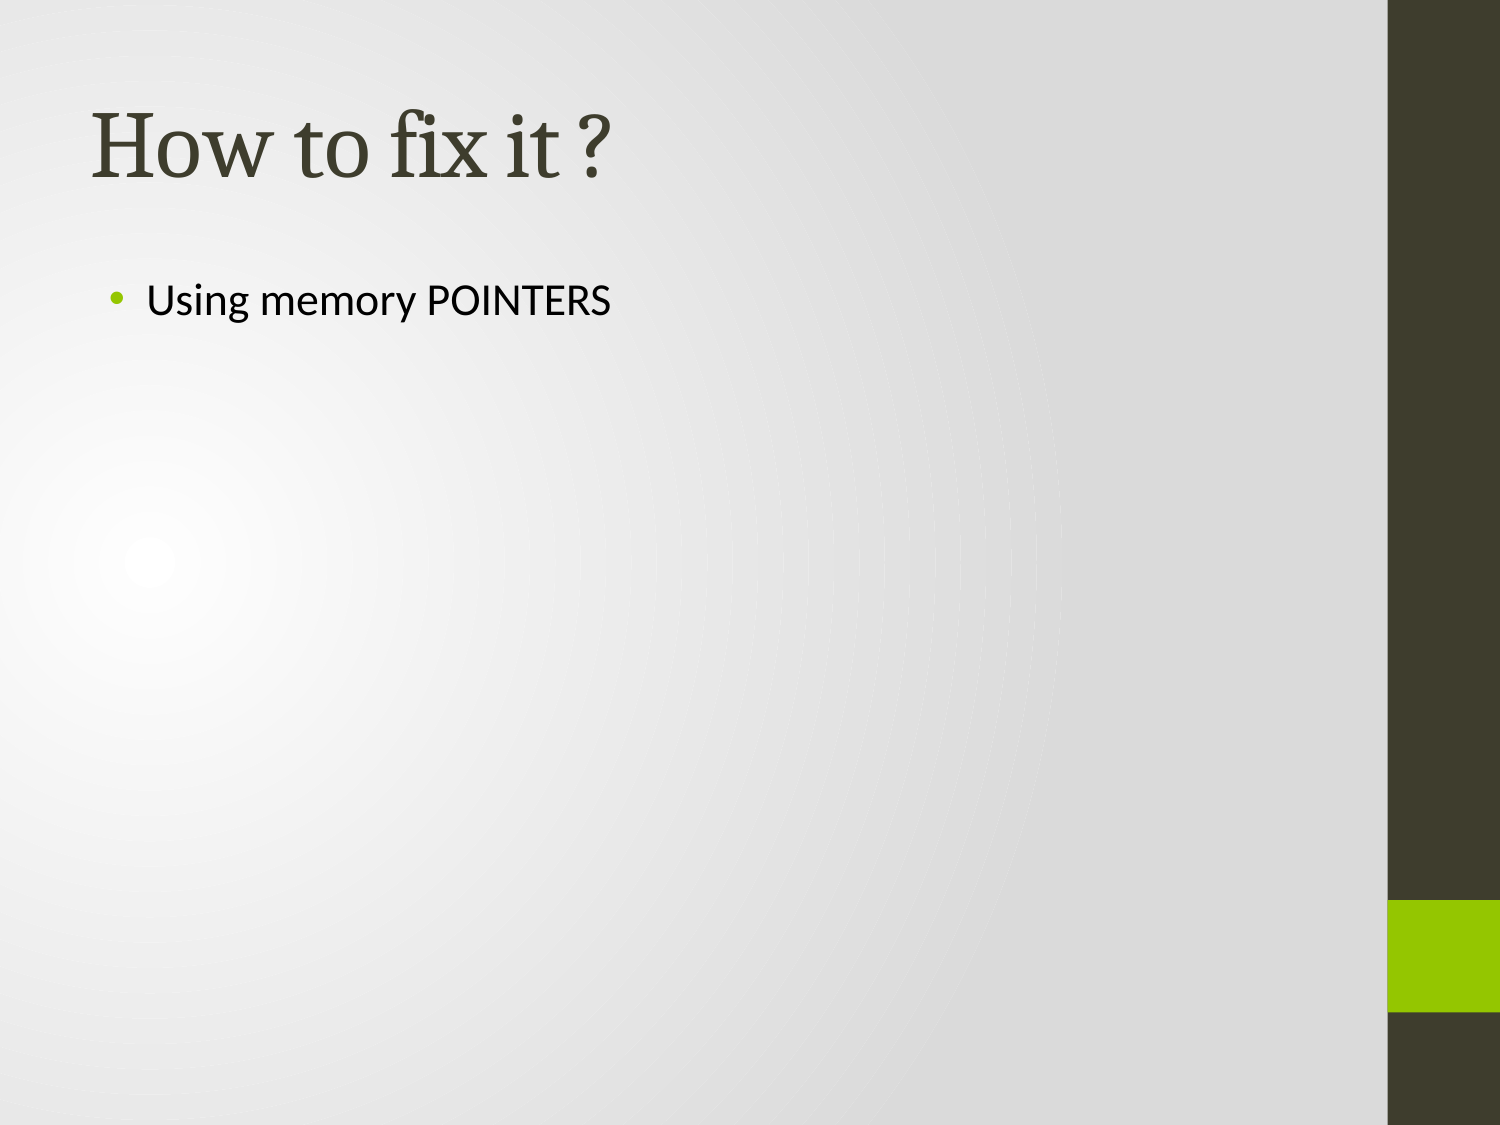

# How to fix it ?
Using memory POINTERS